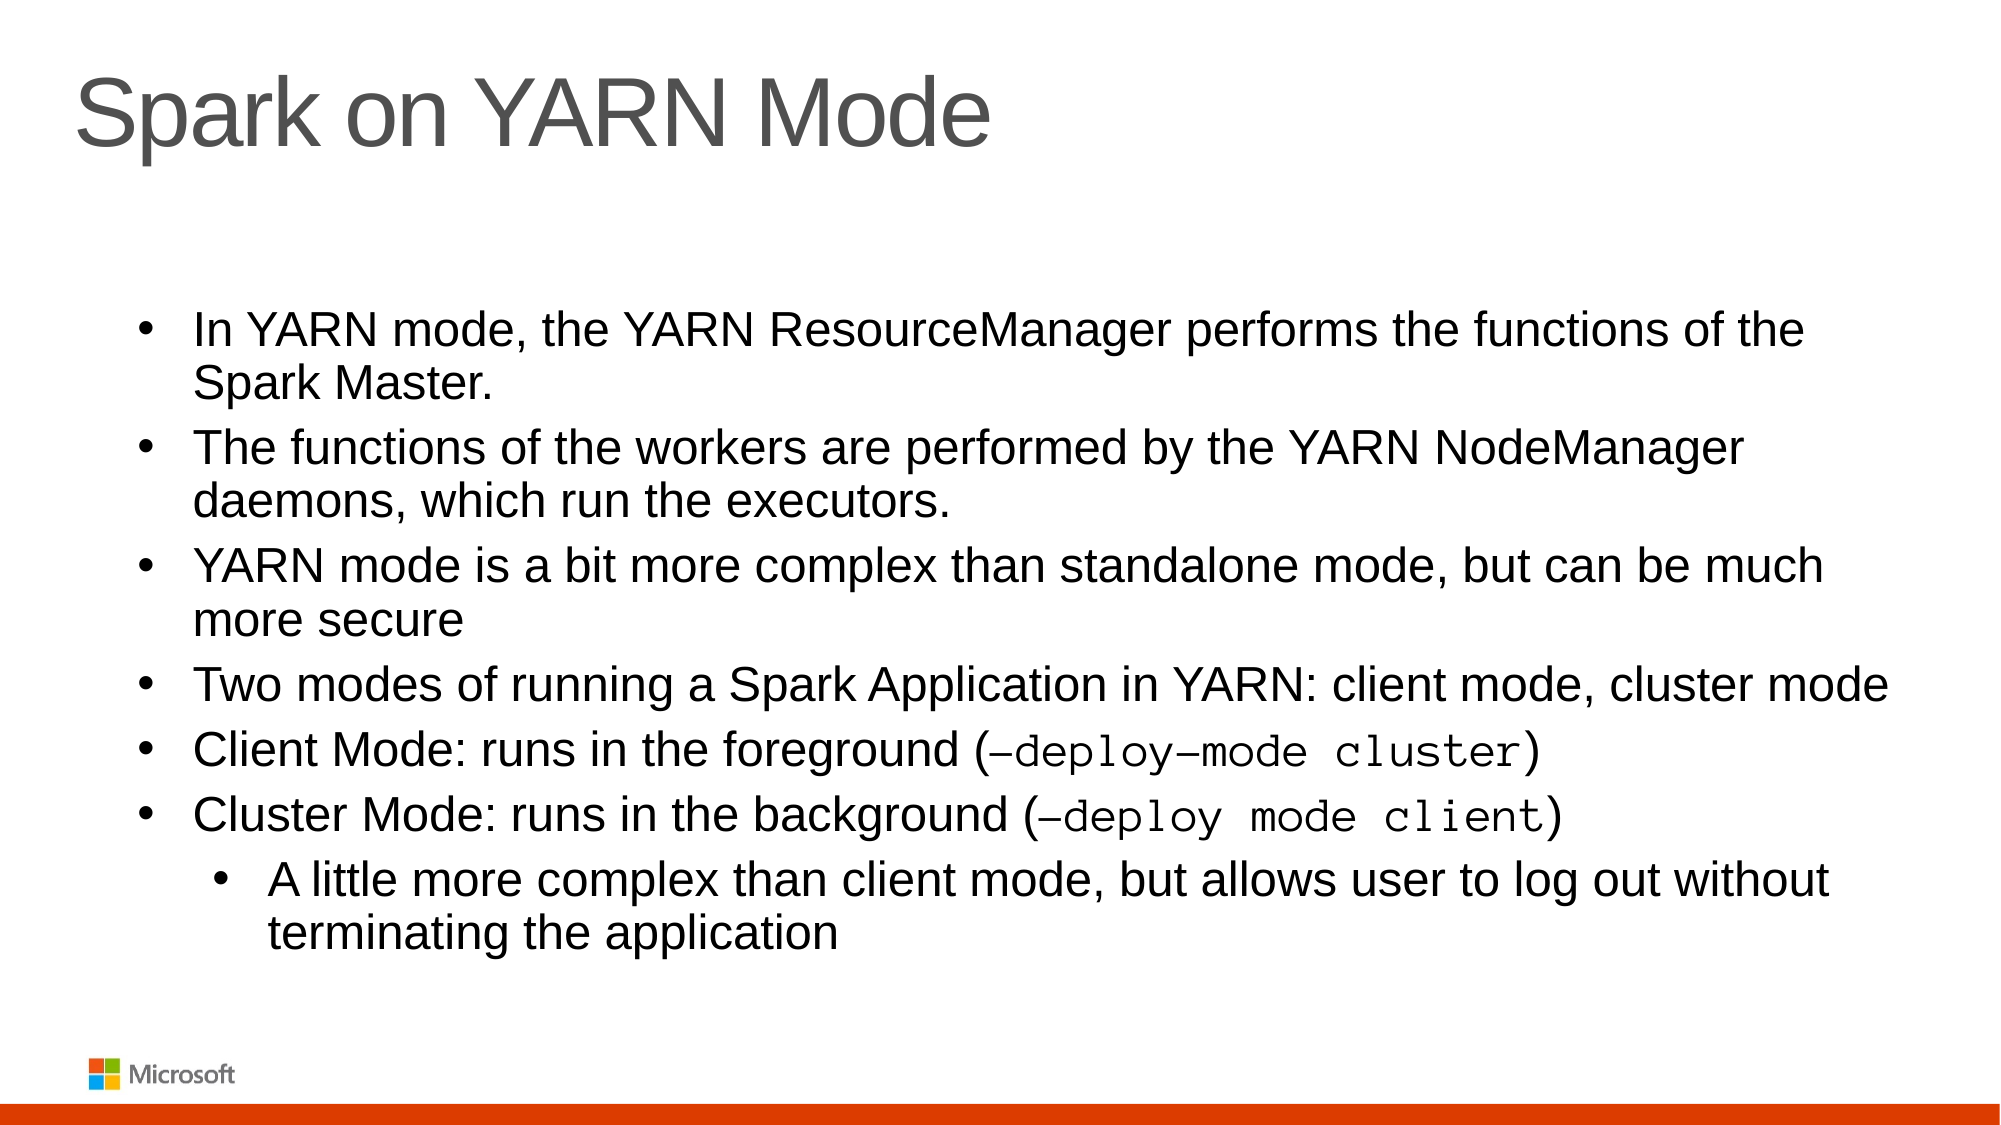

# Spark on YARN Mode

In YARN mode, the YARN ResourceManager performs the functions of the Spark Master.
The functions of the workers are performed by the YARN NodeManager daemons, which run the executors.
YARN mode is a bit more complex than standalone mode, but can be much more secure
Two modes of running a Spark Application in YARN: client mode, cluster mode
Client Mode: runs in the foreground (-deploy-mode cluster)
Cluster Mode: runs in the background (-deploy mode client)
A little more complex than client mode, but allows user to log out without terminating the application